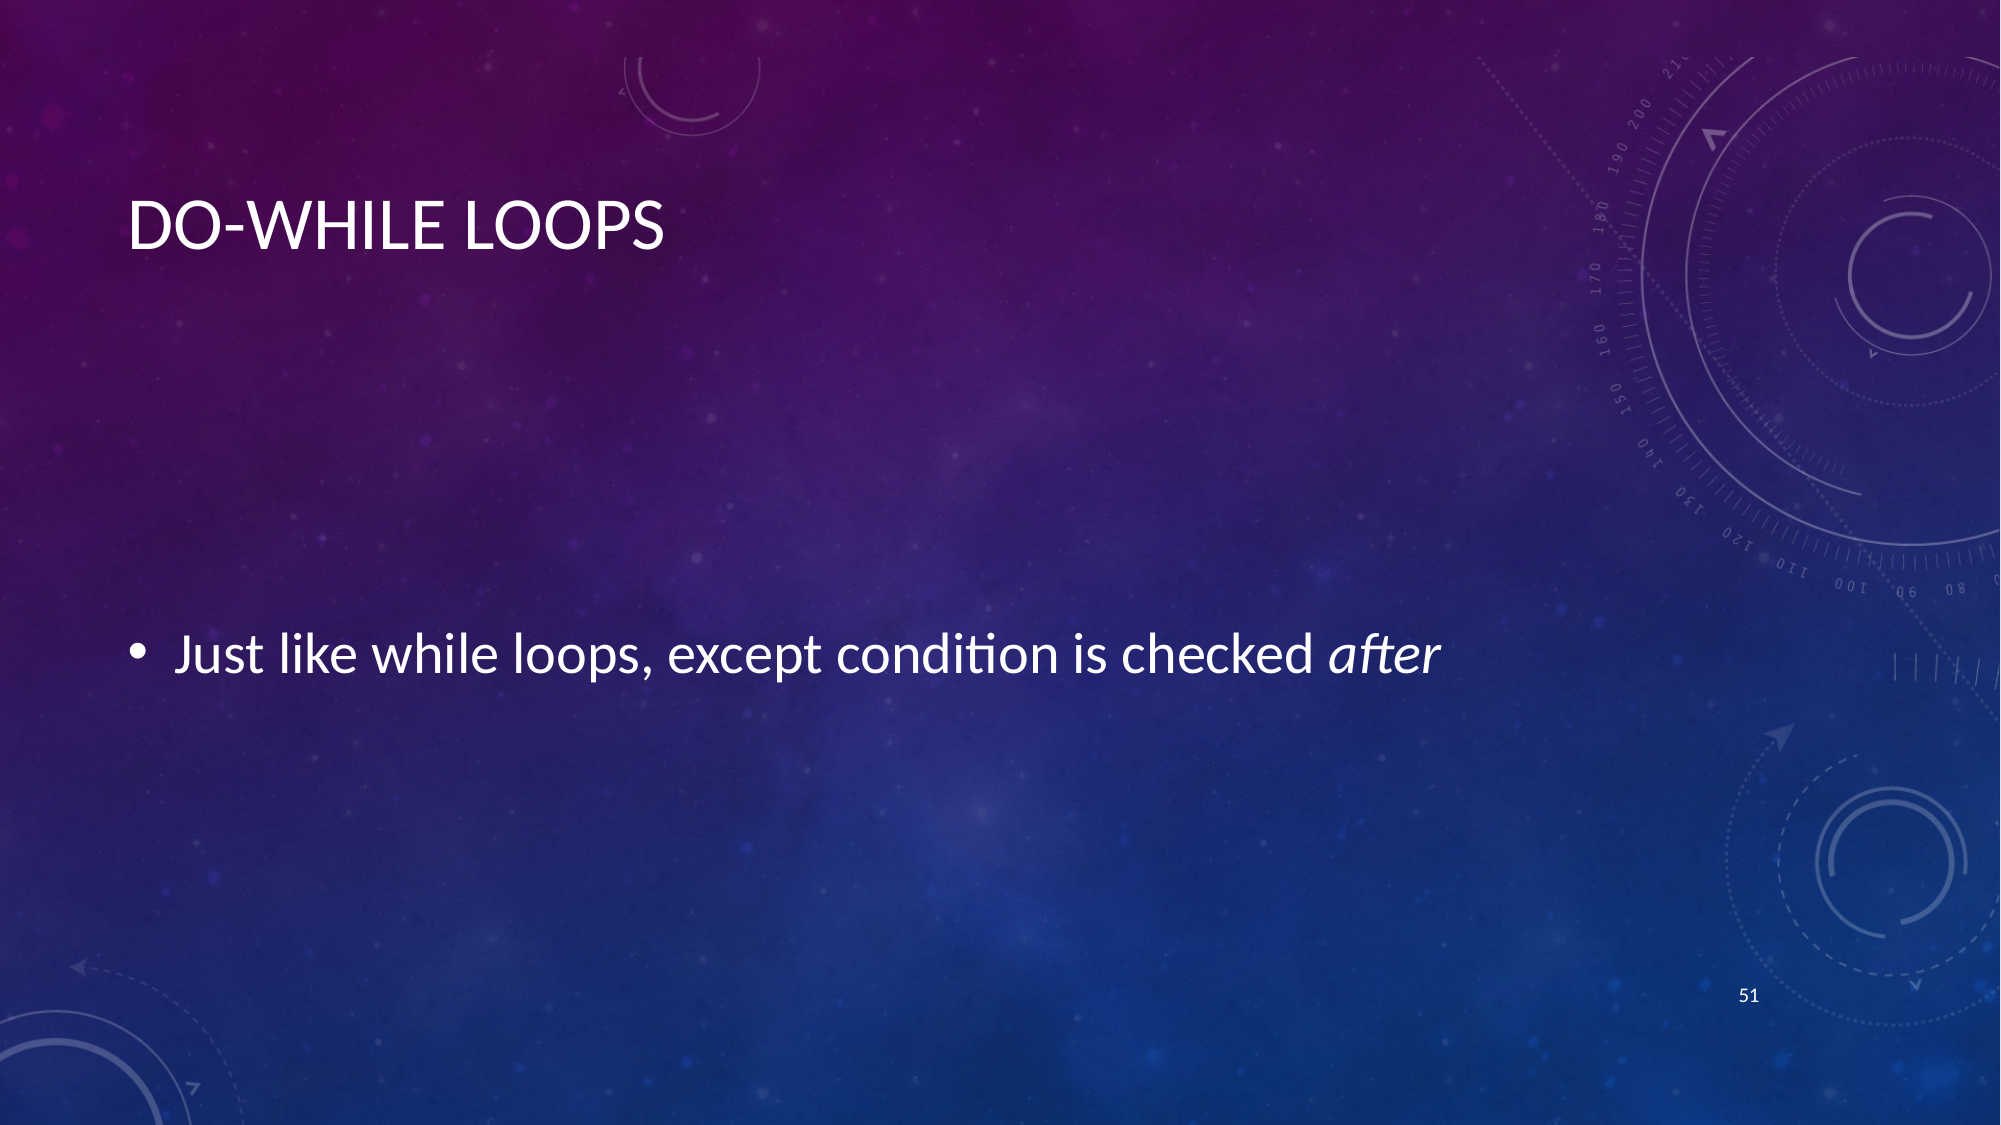

# Do-While Loops
Just like while loops, except condition is checked after
51